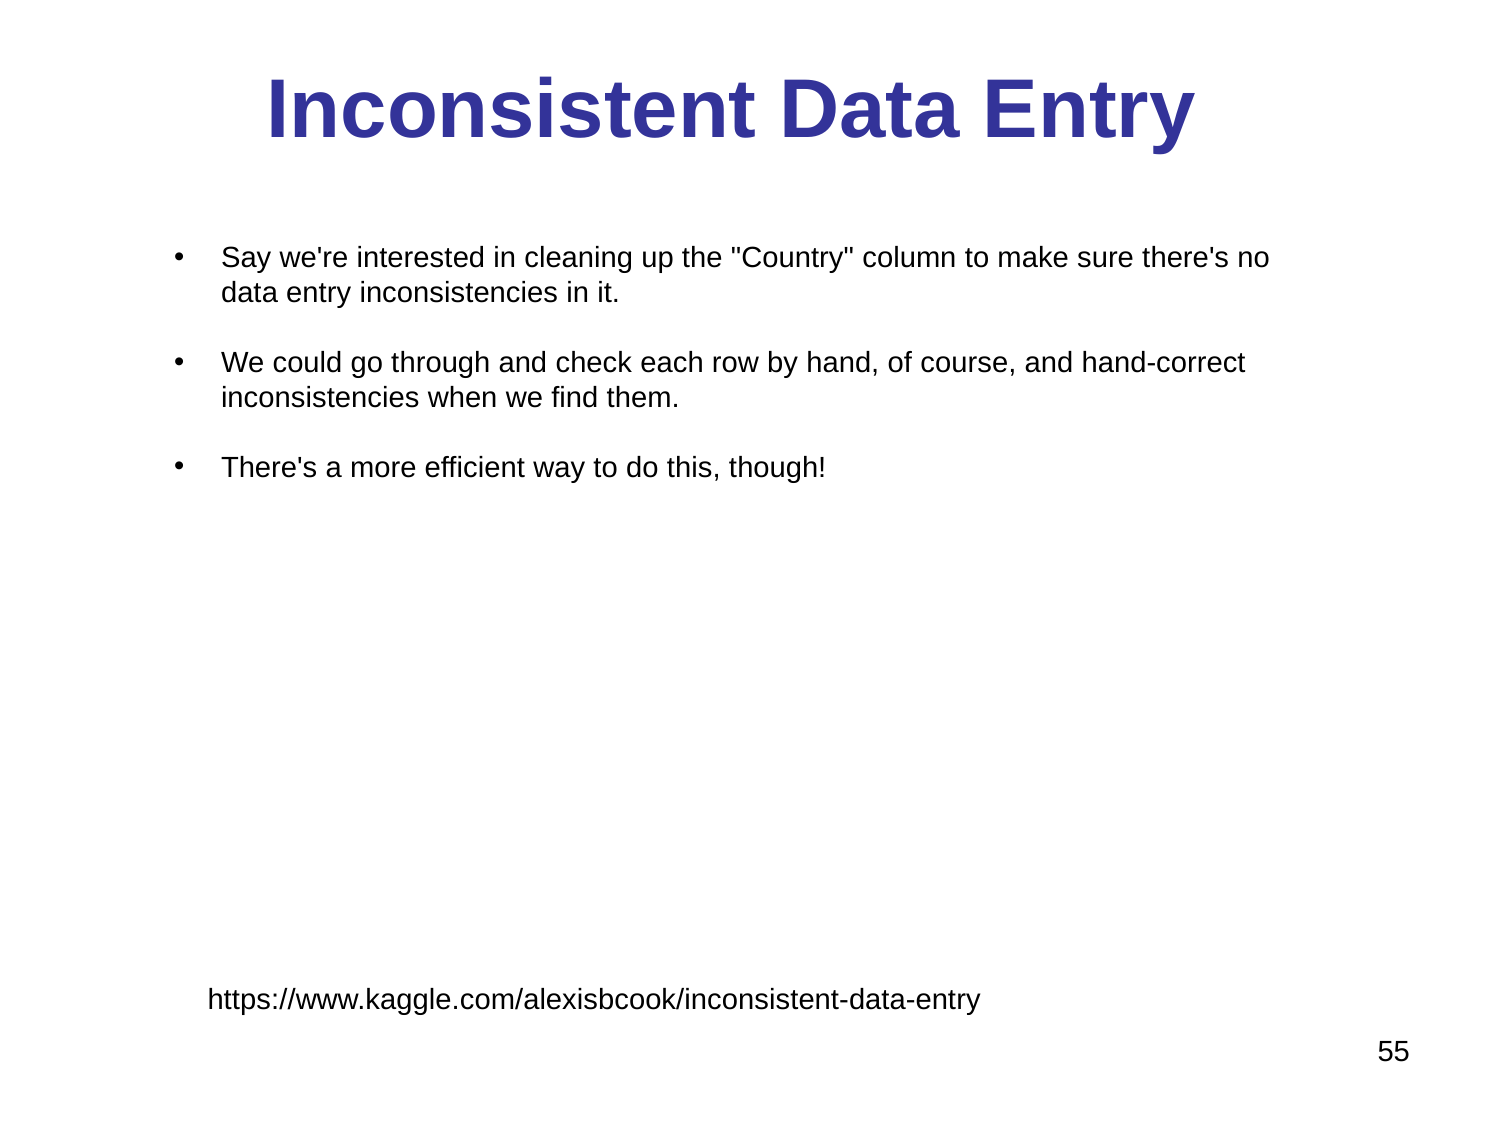

# Inconsistent Data Entry

Say we're interested in cleaning up the "Country" column to make sure there's no data entry inconsistencies in it.

We could go through and check each row by hand, of course, and hand-correct inconsistencies when we find them.

There's a more efficient way to do this, though!
https://www.kaggle.com/alexisbcook/inconsistent-data-entry
55